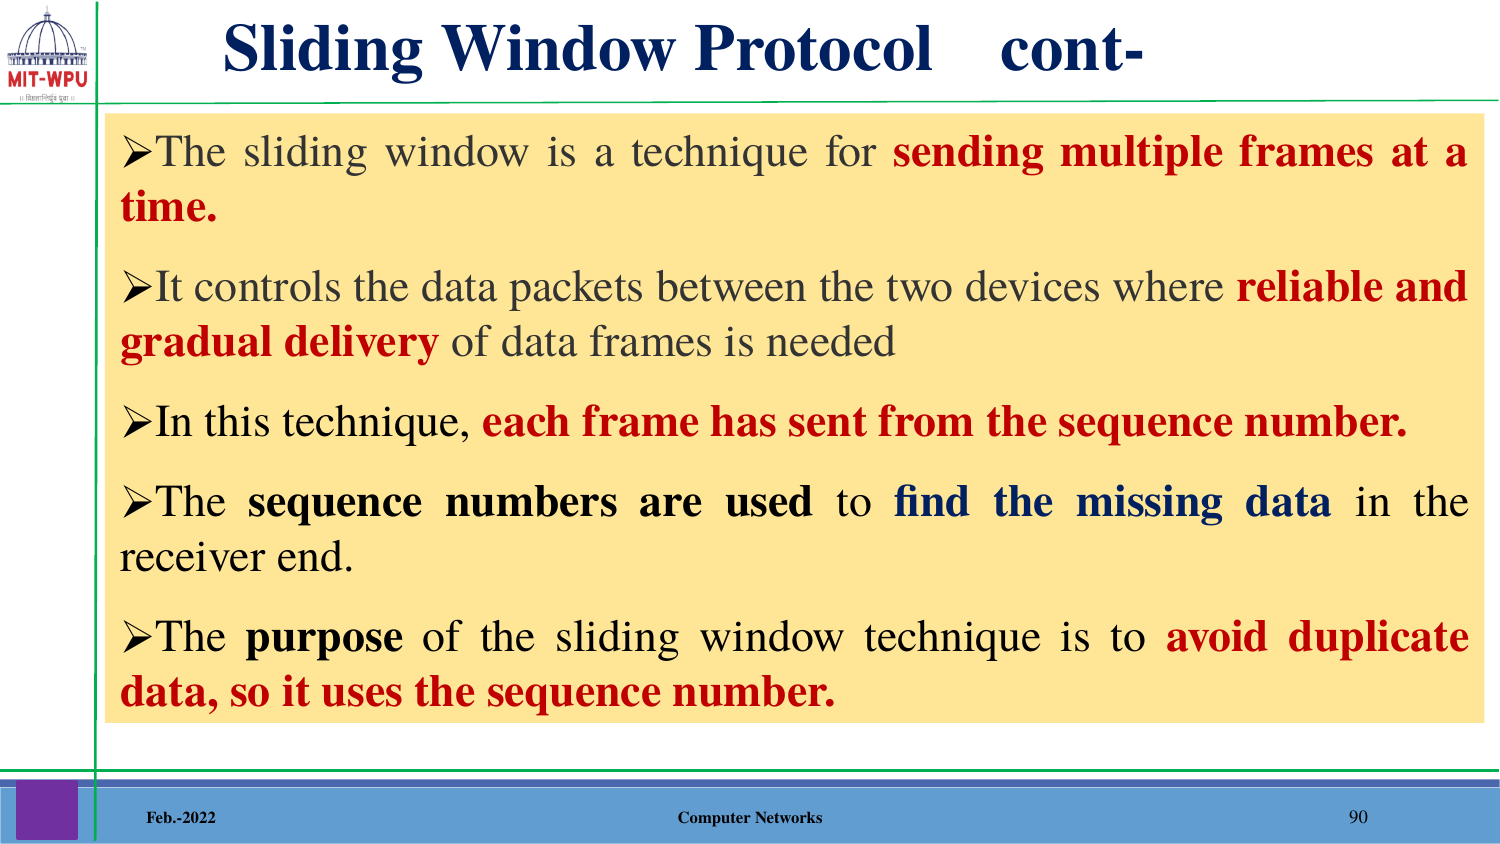

Sliding Window Protocol    cont-
The sliding window is a technique for sending multiple frames at a time.
It controls the data packets between the two devices where reliable and gradual delivery of data frames is needed
In this technique, each frame has sent from the sequence number.
The sequence numbers are used to find the missing data in the receiver end.
The purpose of the sliding window technique is to avoid duplicate data, so it uses the sequence number.

Feb.-2022
Computer Networks
90